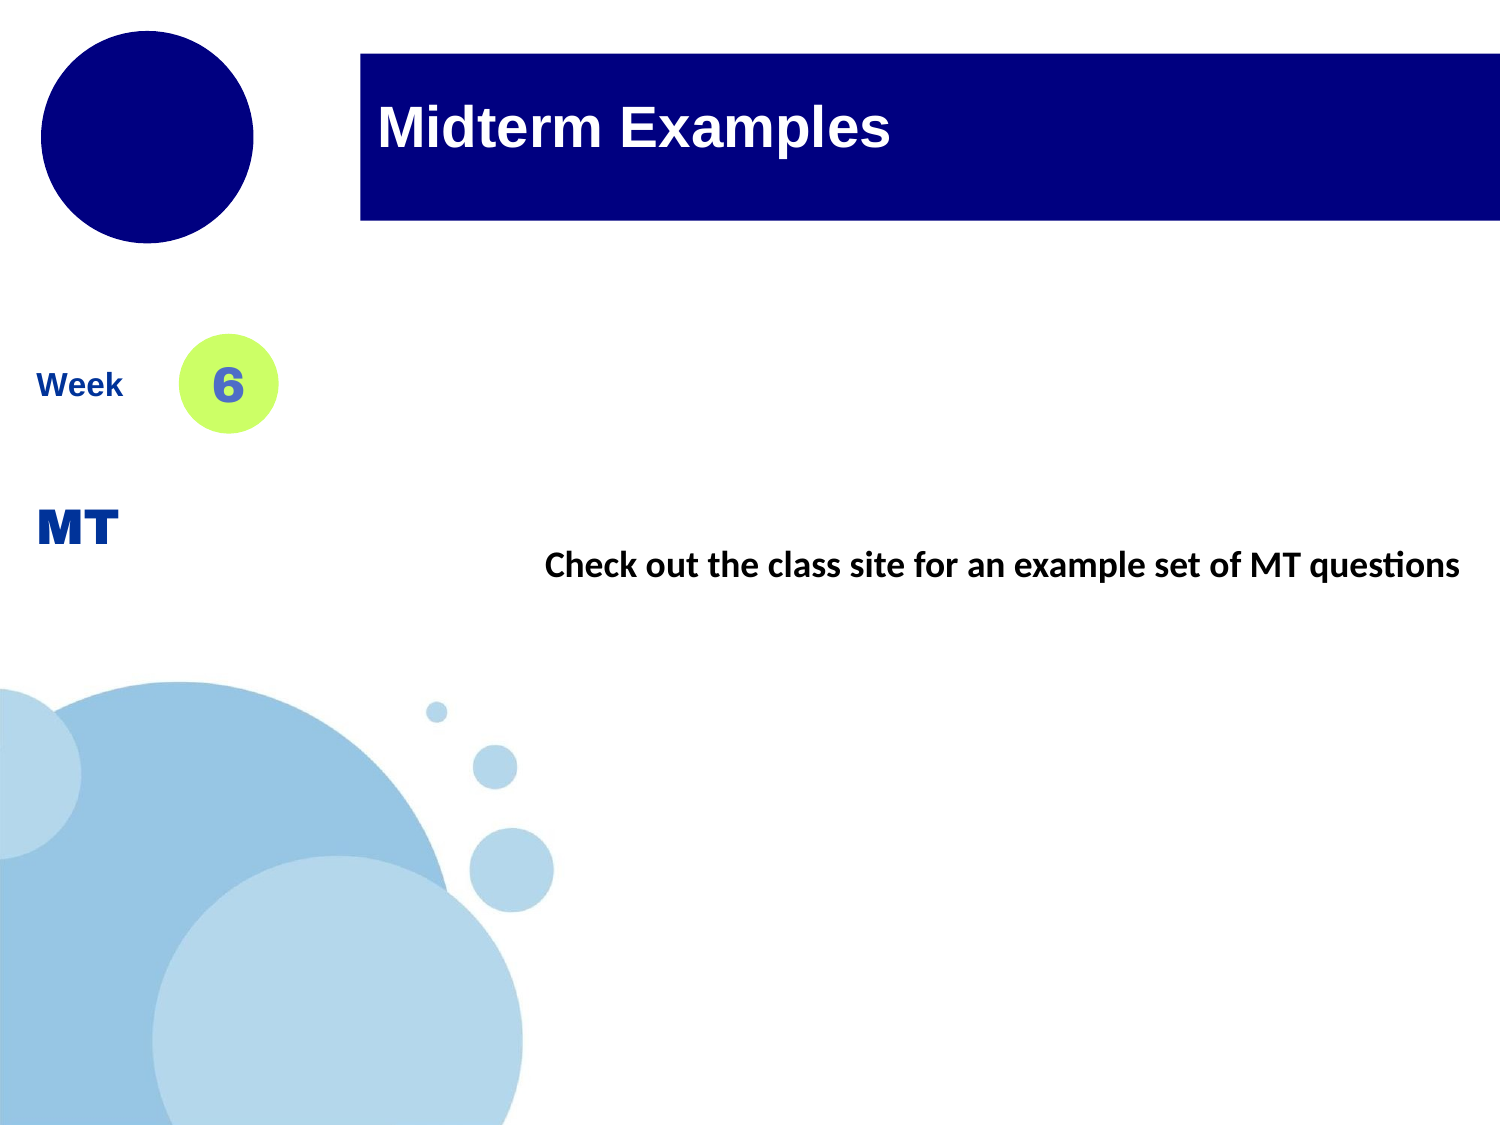

# Midterm Examples

6
Week
MT
Check out the class site for an example set of MT questions